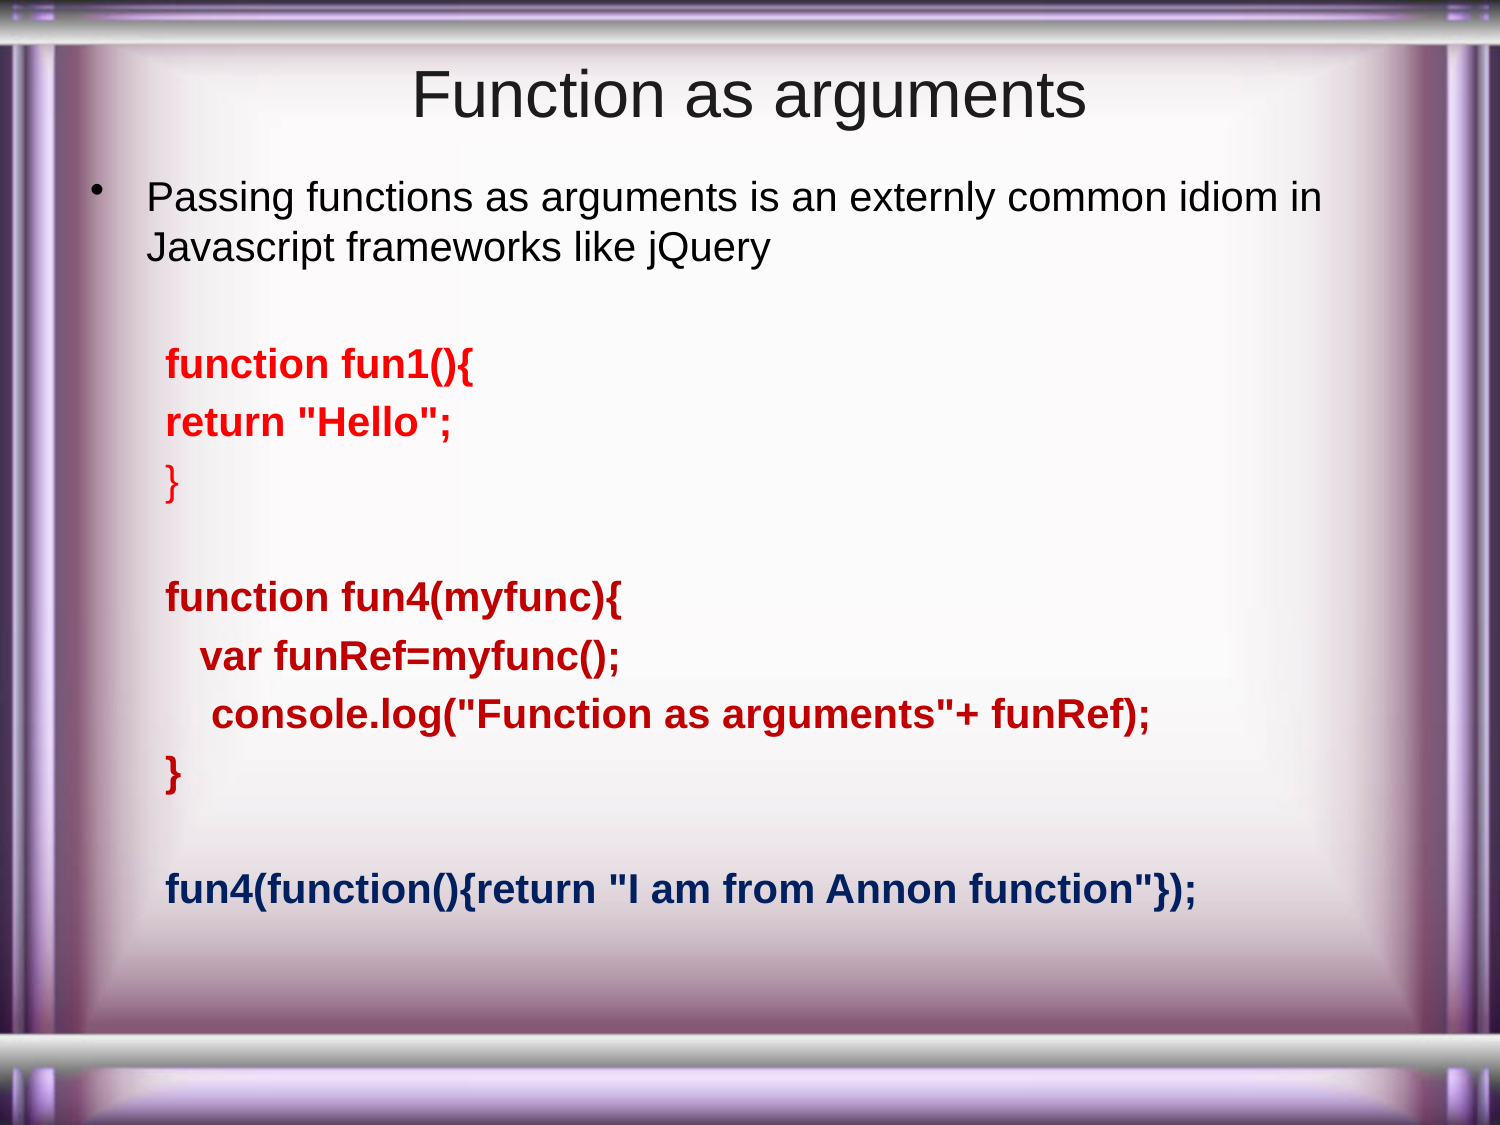

# Function as arguments
Passing functions as arguments is an externly common idiom in Javascript frameworks like jQuery

function fun1(){
return "Hello";
}

function fun4(myfunc){
   var funRef=myfunc();
    console.log("Function as arguments"+ funRef);
}

fun4(function(){return "I am from Annon function"});